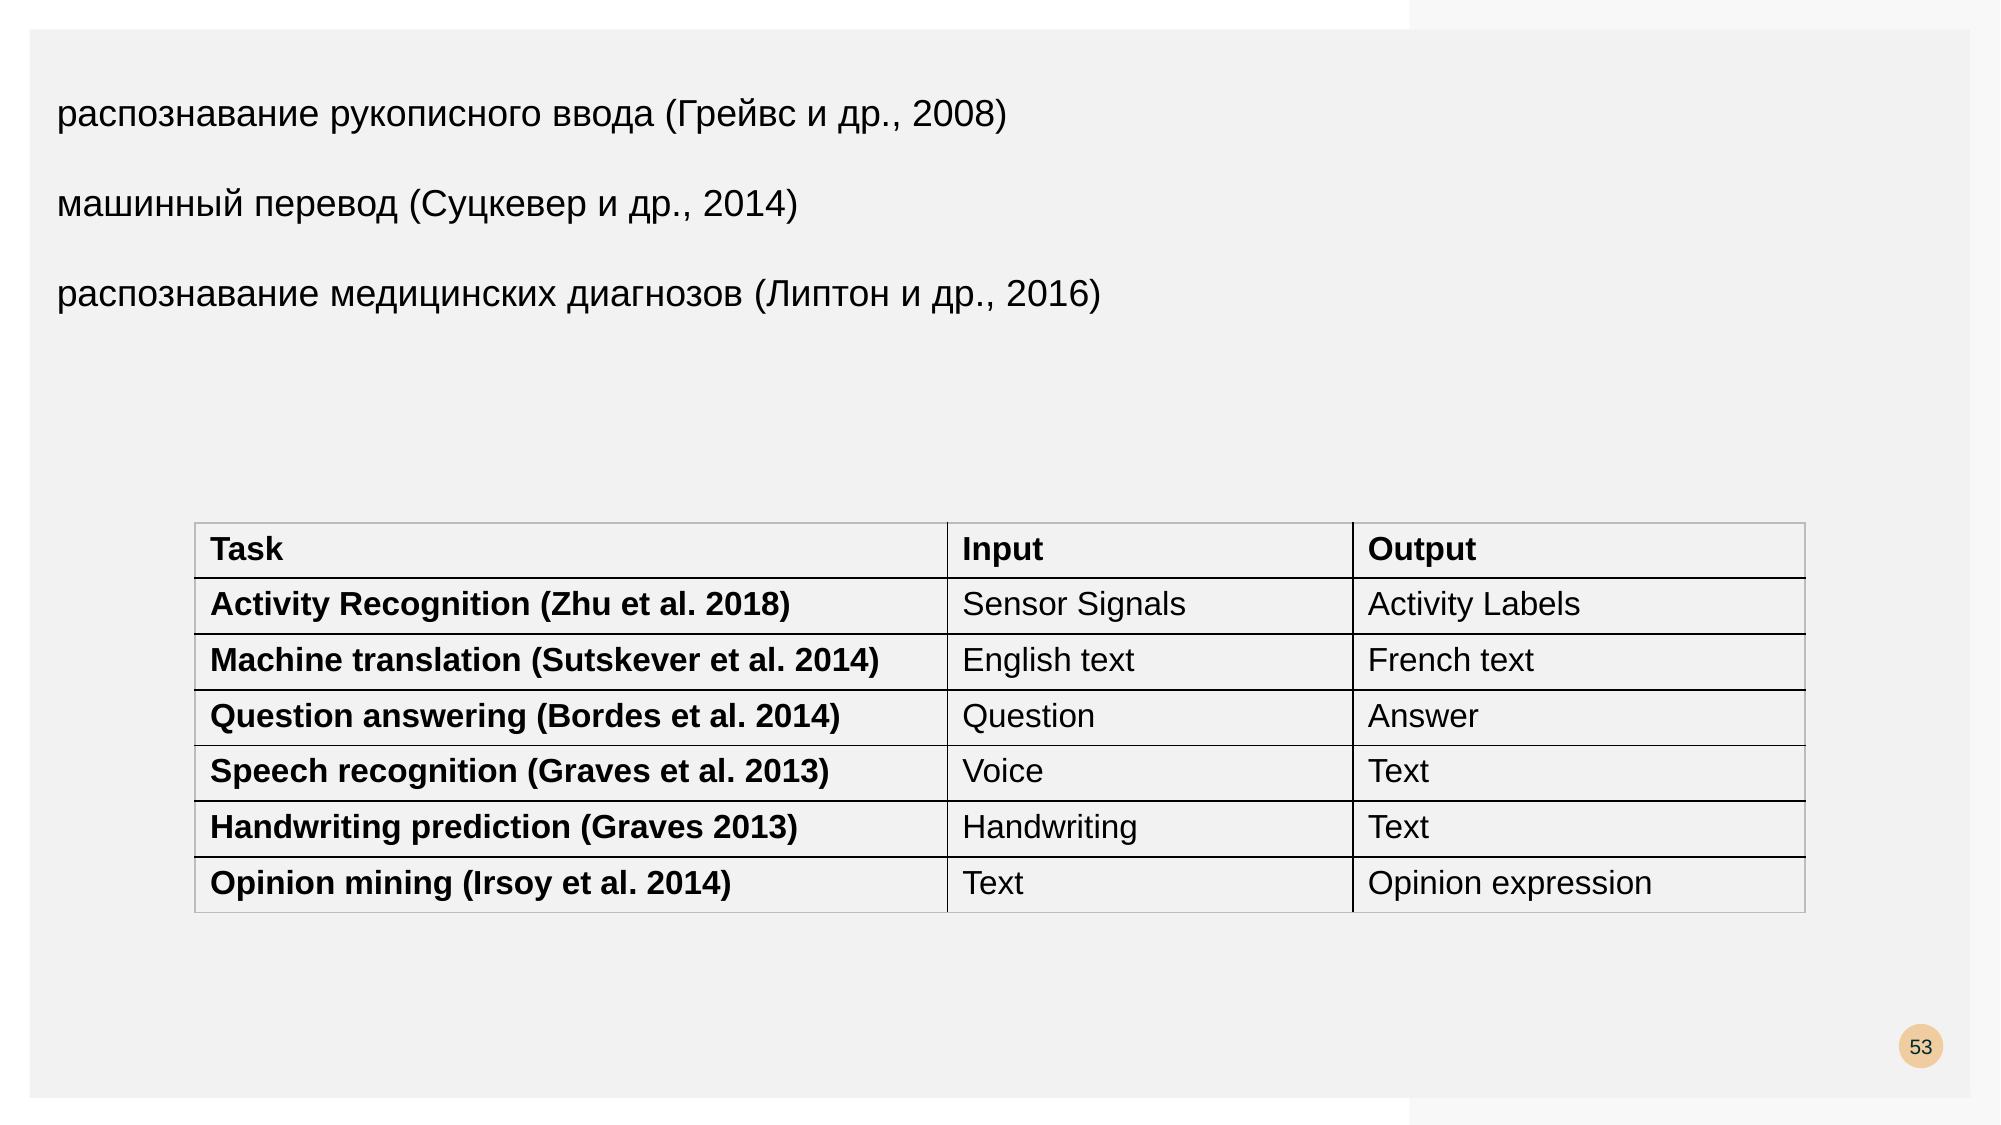

распознавание рукописного ввода (Грейвс и др., 2008)

машинный перевод (Суцкевер и др., 2014)

распознавание медицинских диагнозов (Липтон и др., 2016)
| Task | Input | Output |
| --- | --- | --- |
| Activity Recognition (Zhu et al. 2018) | Sensor Signals | Activity Labels |
| Machine translation (Sutskever et al. 2014) | English text | French text |
| Question answering (Bordes et al. 2014) | Question | Answer |
| Speech recognition (Graves et al. 2013) | Voice | Text |
| Handwriting prediction (Graves 2013) | Handwriting | Text |
| Opinion mining (Irsoy et al. 2014) | Text | Opinion expression |
53